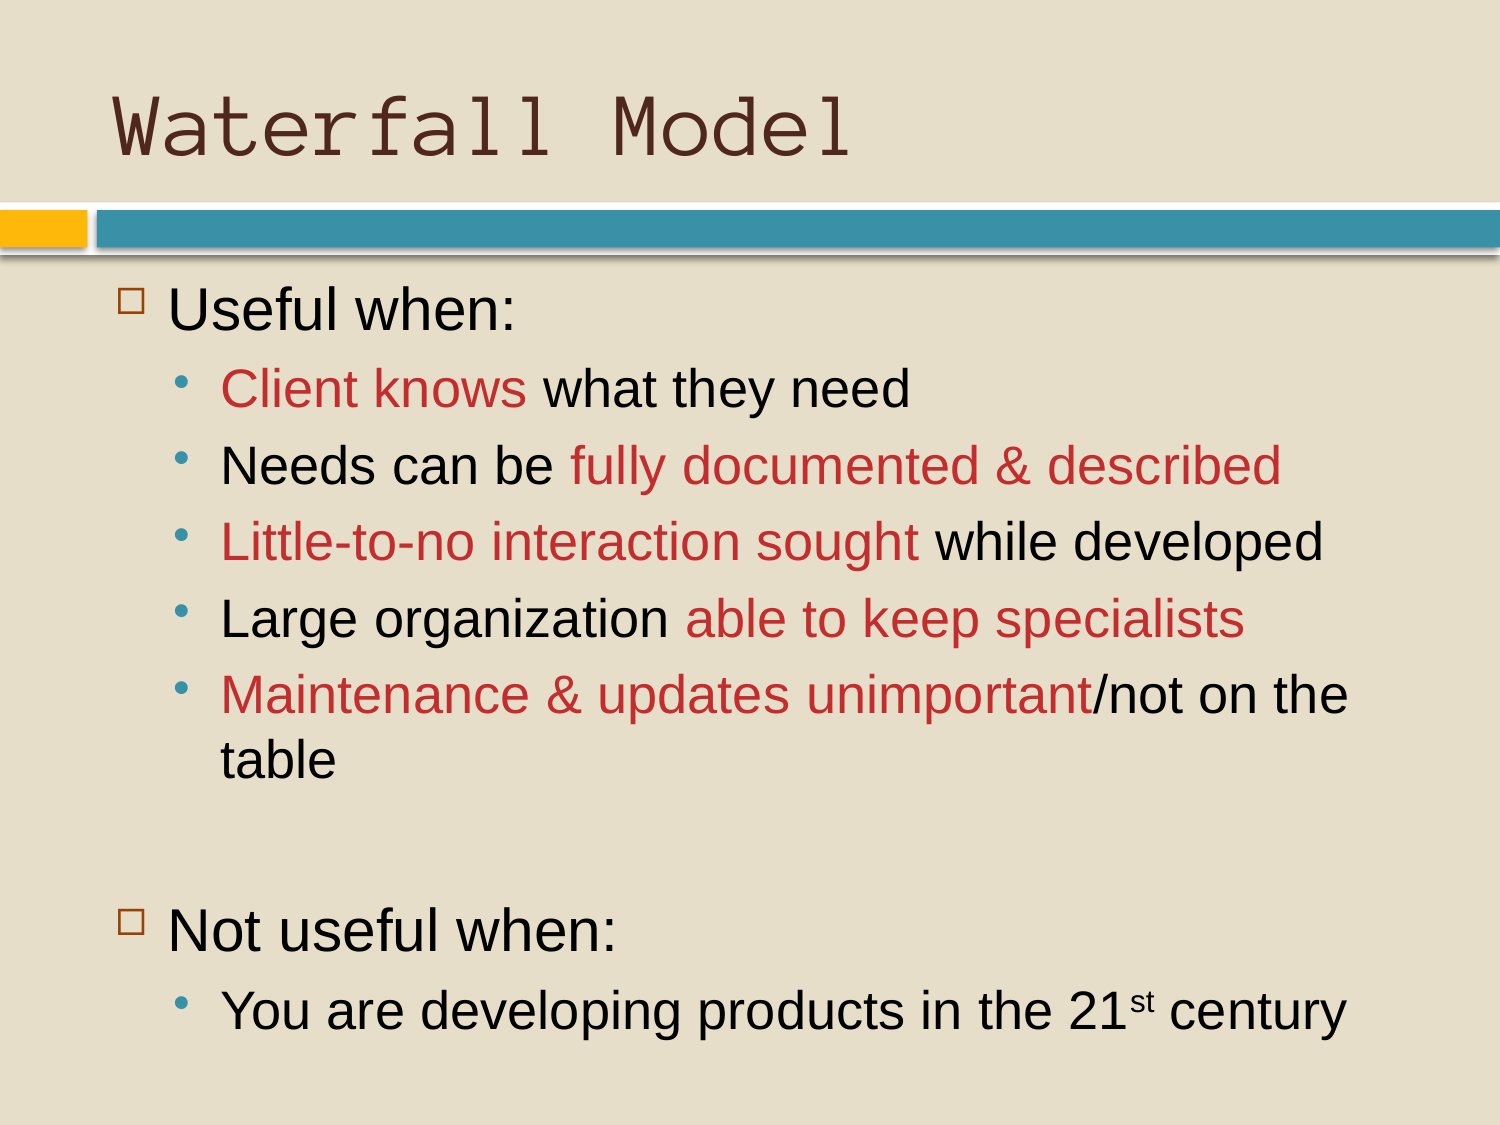

# Waterfall Model
Useful when:
Client knows what they need
Needs can be fully documented & described
Little-to-no interaction sought while developed
Large organization able to keep specialists
Maintenance & updates unimportant/not on the table

Not useful when:
You are developing products in the 21st century